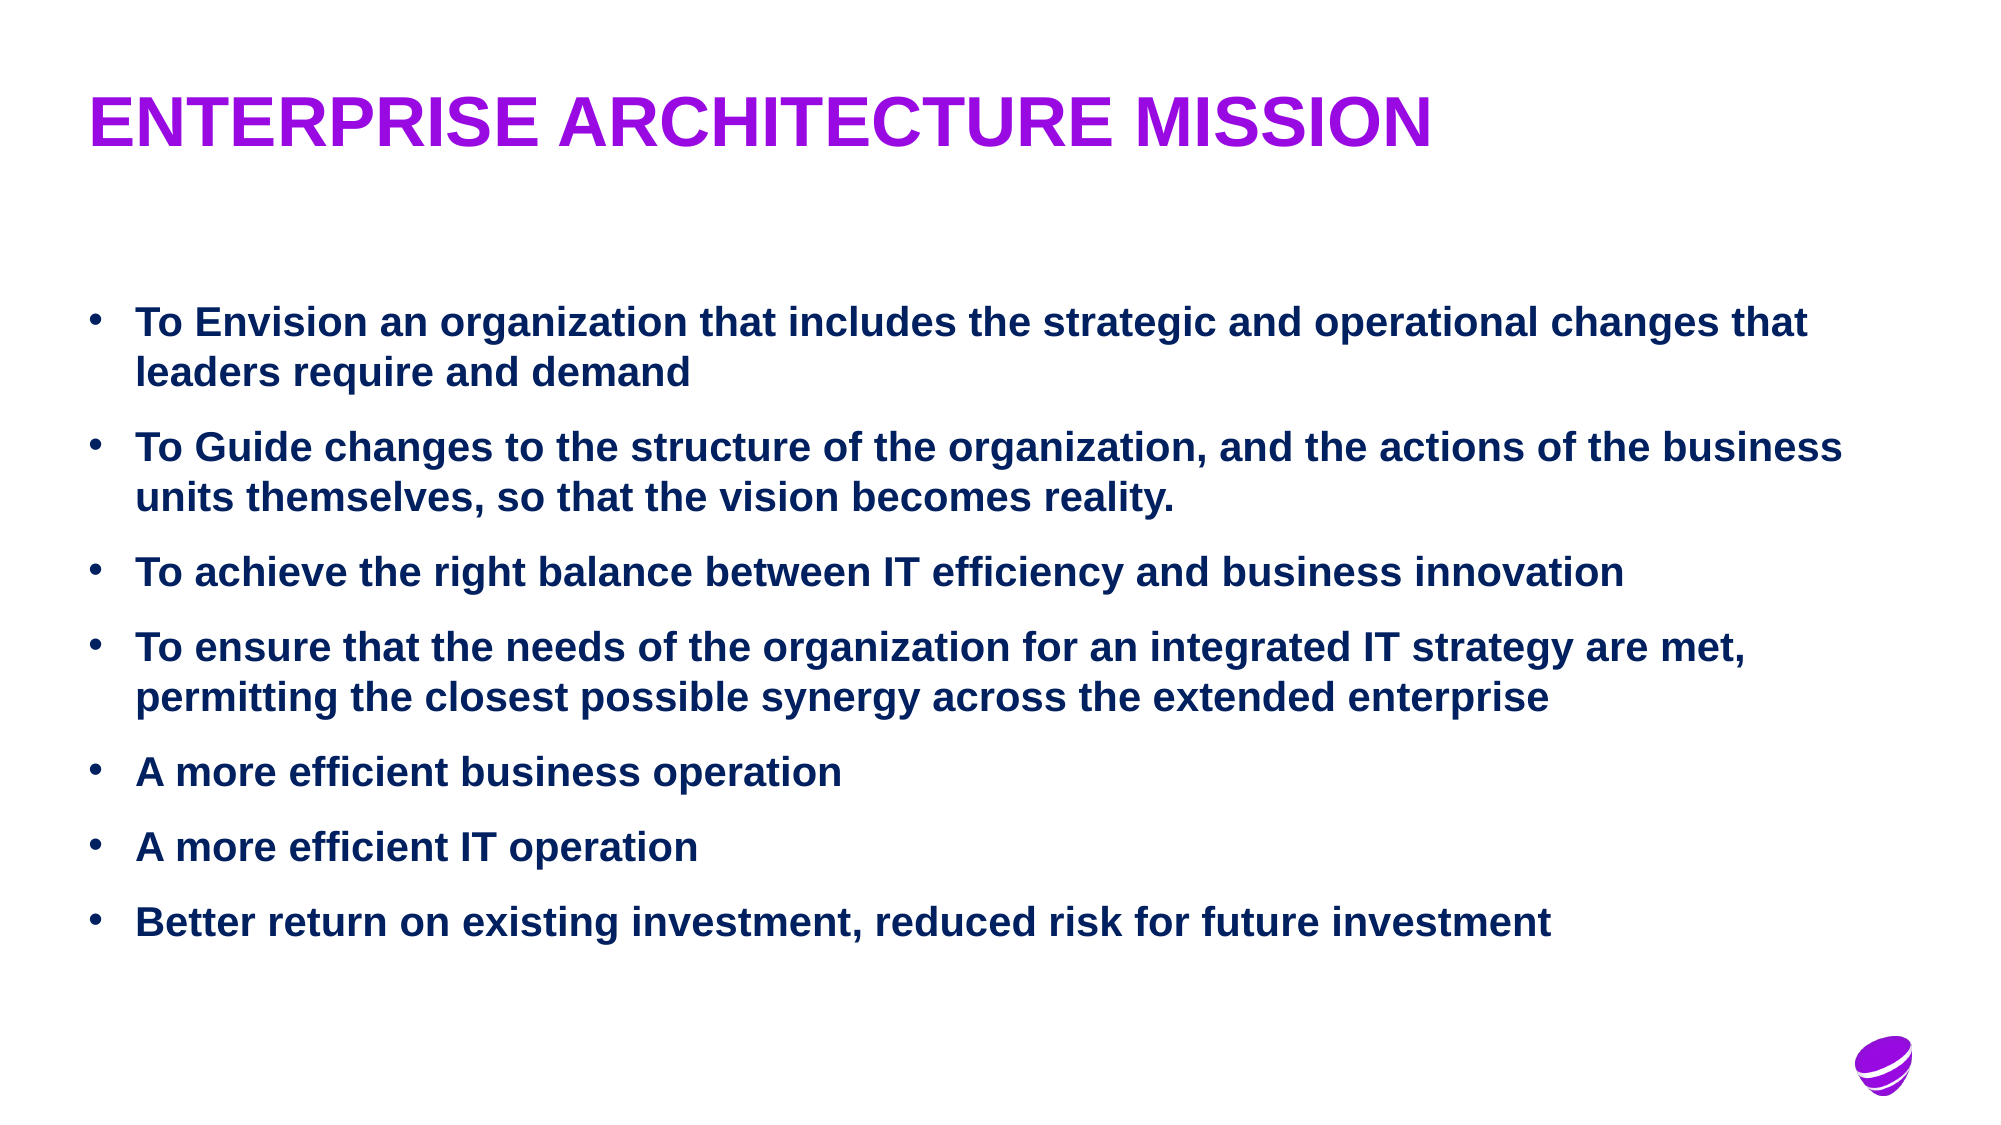

# Enterprise ArcHitecture Mission
To Envision an organization that includes the strategic and operational changes that leaders require and demand
To Guide changes to the structure of the organization, and the actions of the business units themselves, so that the vision becomes reality.
To achieve the right balance between IT efficiency and business innovation
To ensure that the needs of the organization for an integrated IT strategy are met, permitting the closest possible synergy across the extended enterprise
A more efficient business operation
A more efficient IT operation
Better return on existing investment, reduced risk for future investment